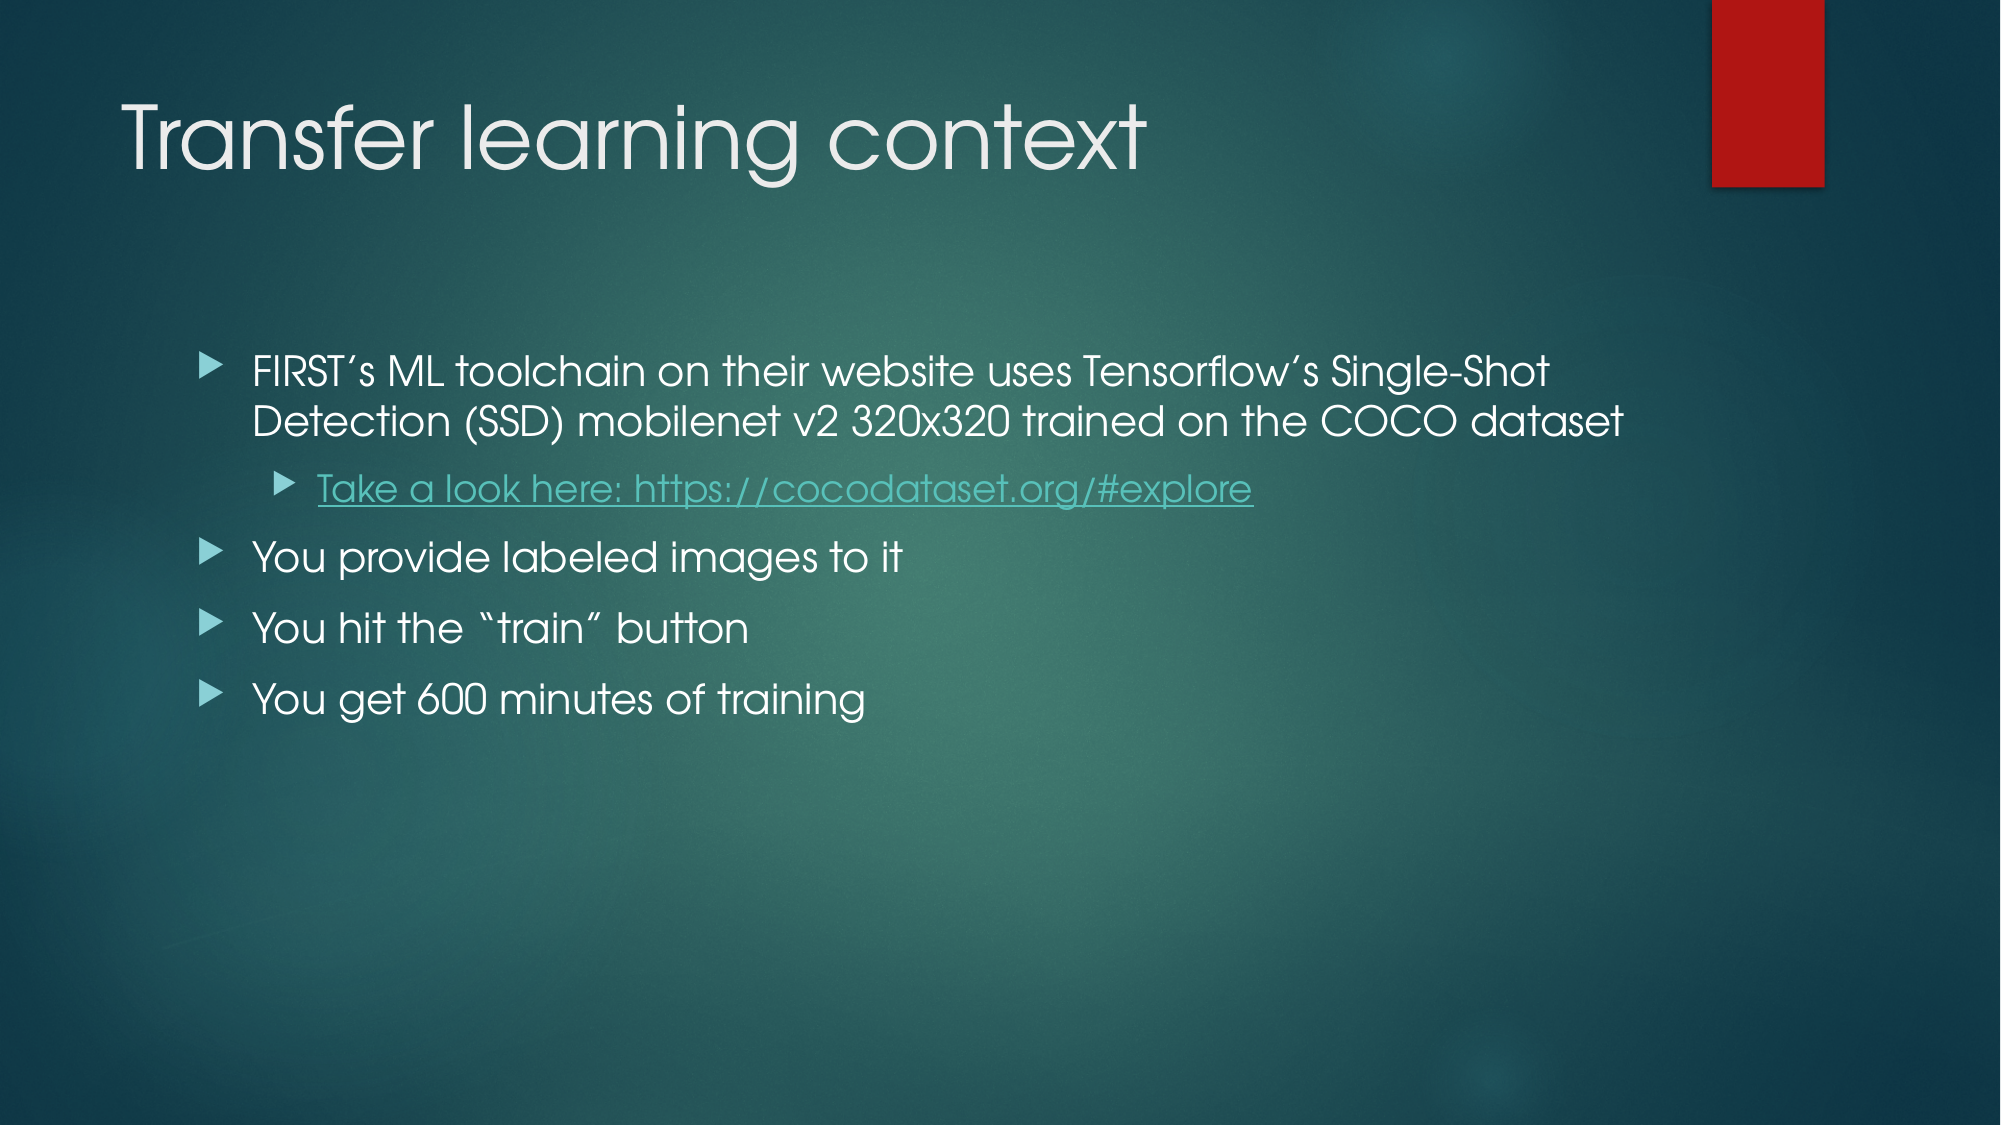

# Transfer learning context
FIRST’s ML toolchain on their website uses Tensorflow’s Single-Shot Detection (SSD) mobilenet v2 320x320 trained on the COCO dataset
Take a look here: https://cocodataset.org/#explore
You provide labeled images to it
You hit the “train” button
You get 600 minutes of training